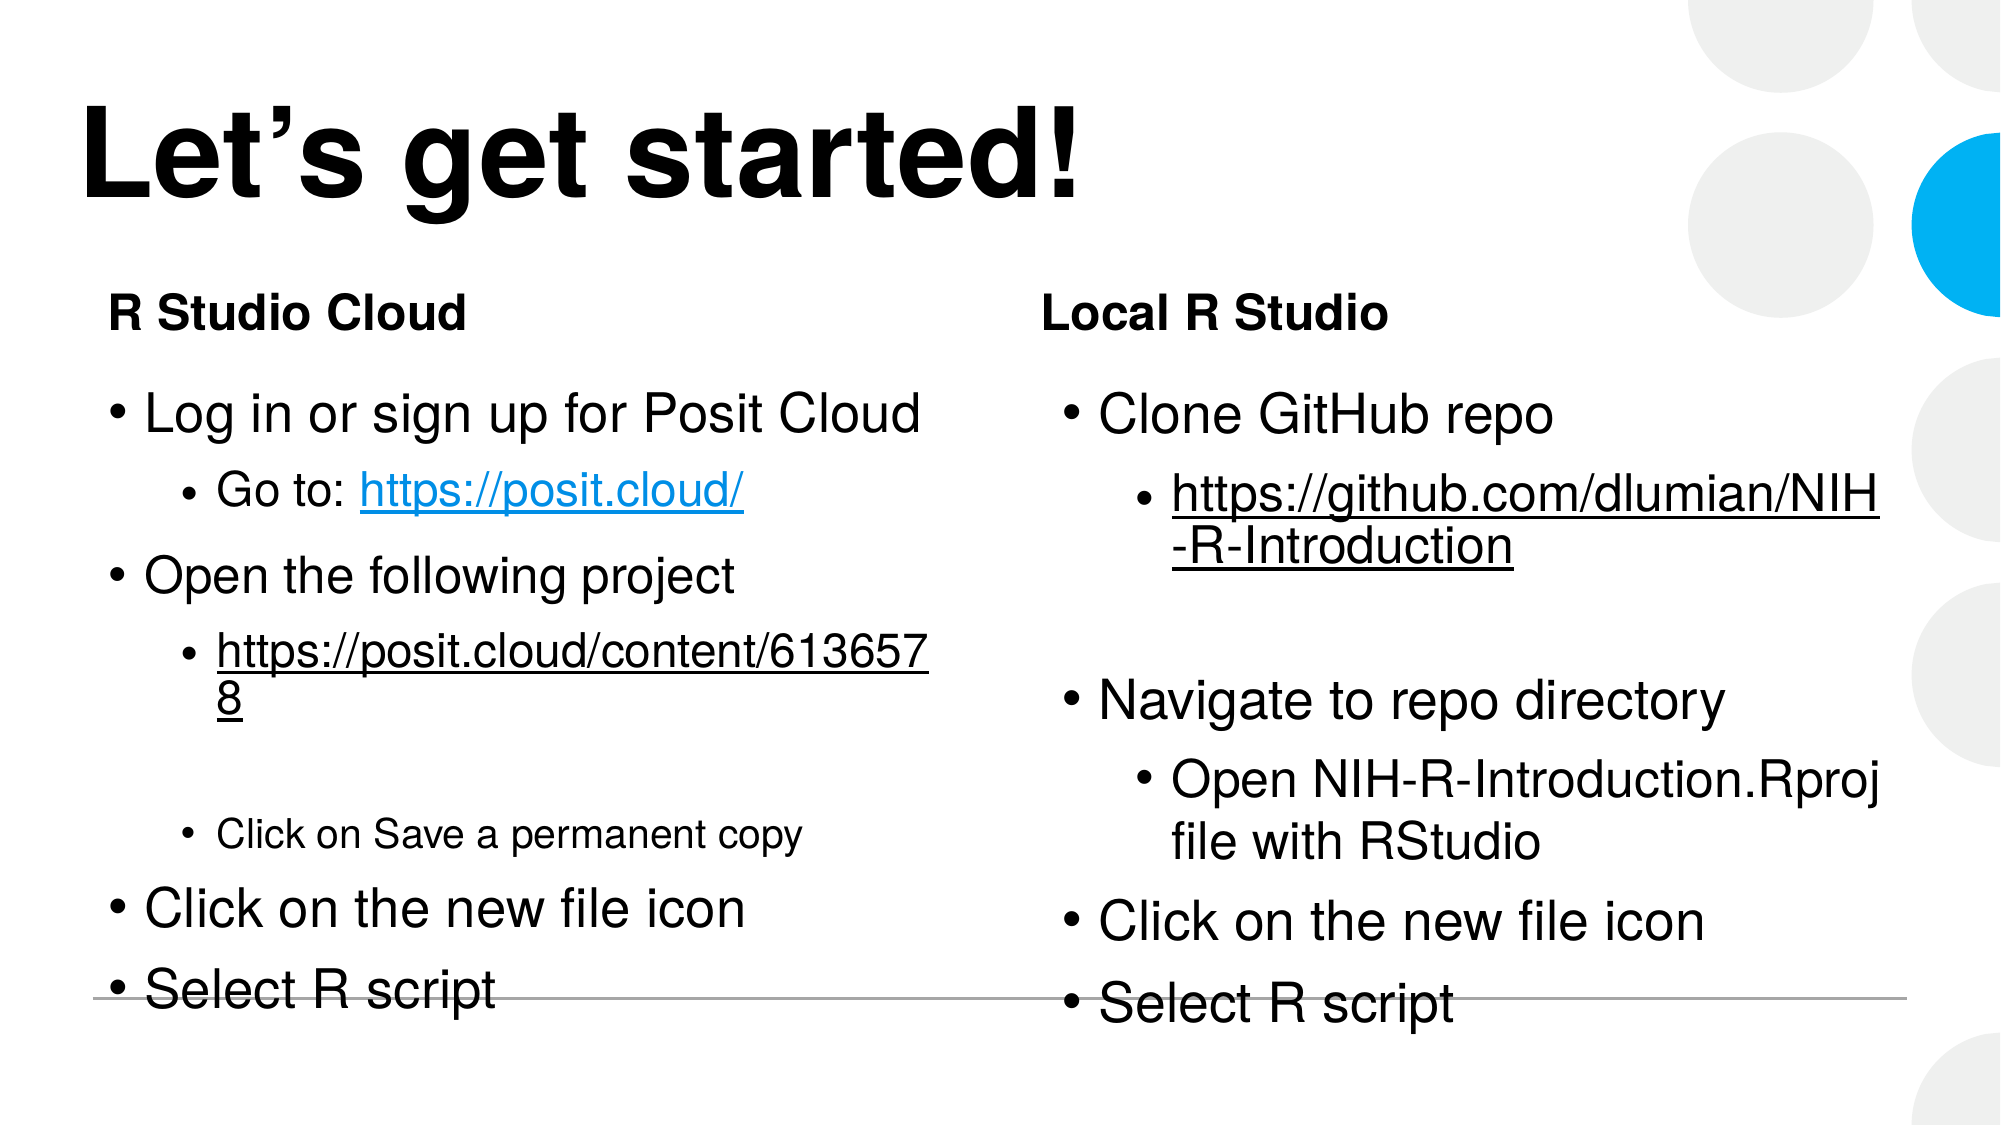

# Let’s get started!
R Studio Cloud
Local R Studio
Log in or sign up for Posit Cloud
Go to: https://posit.cloud/
Open the following project
https://posit.cloud/content/6136578
Click on Save a permanent copy
Click on the new file icon
Select R script
Clone GitHub repo
https://github.com/dlumian/NIH-R-Introduction
Navigate to repo directory
Open NIH-R-Introduction.Rproj file with RStudio
Click on the new file icon
Select R script